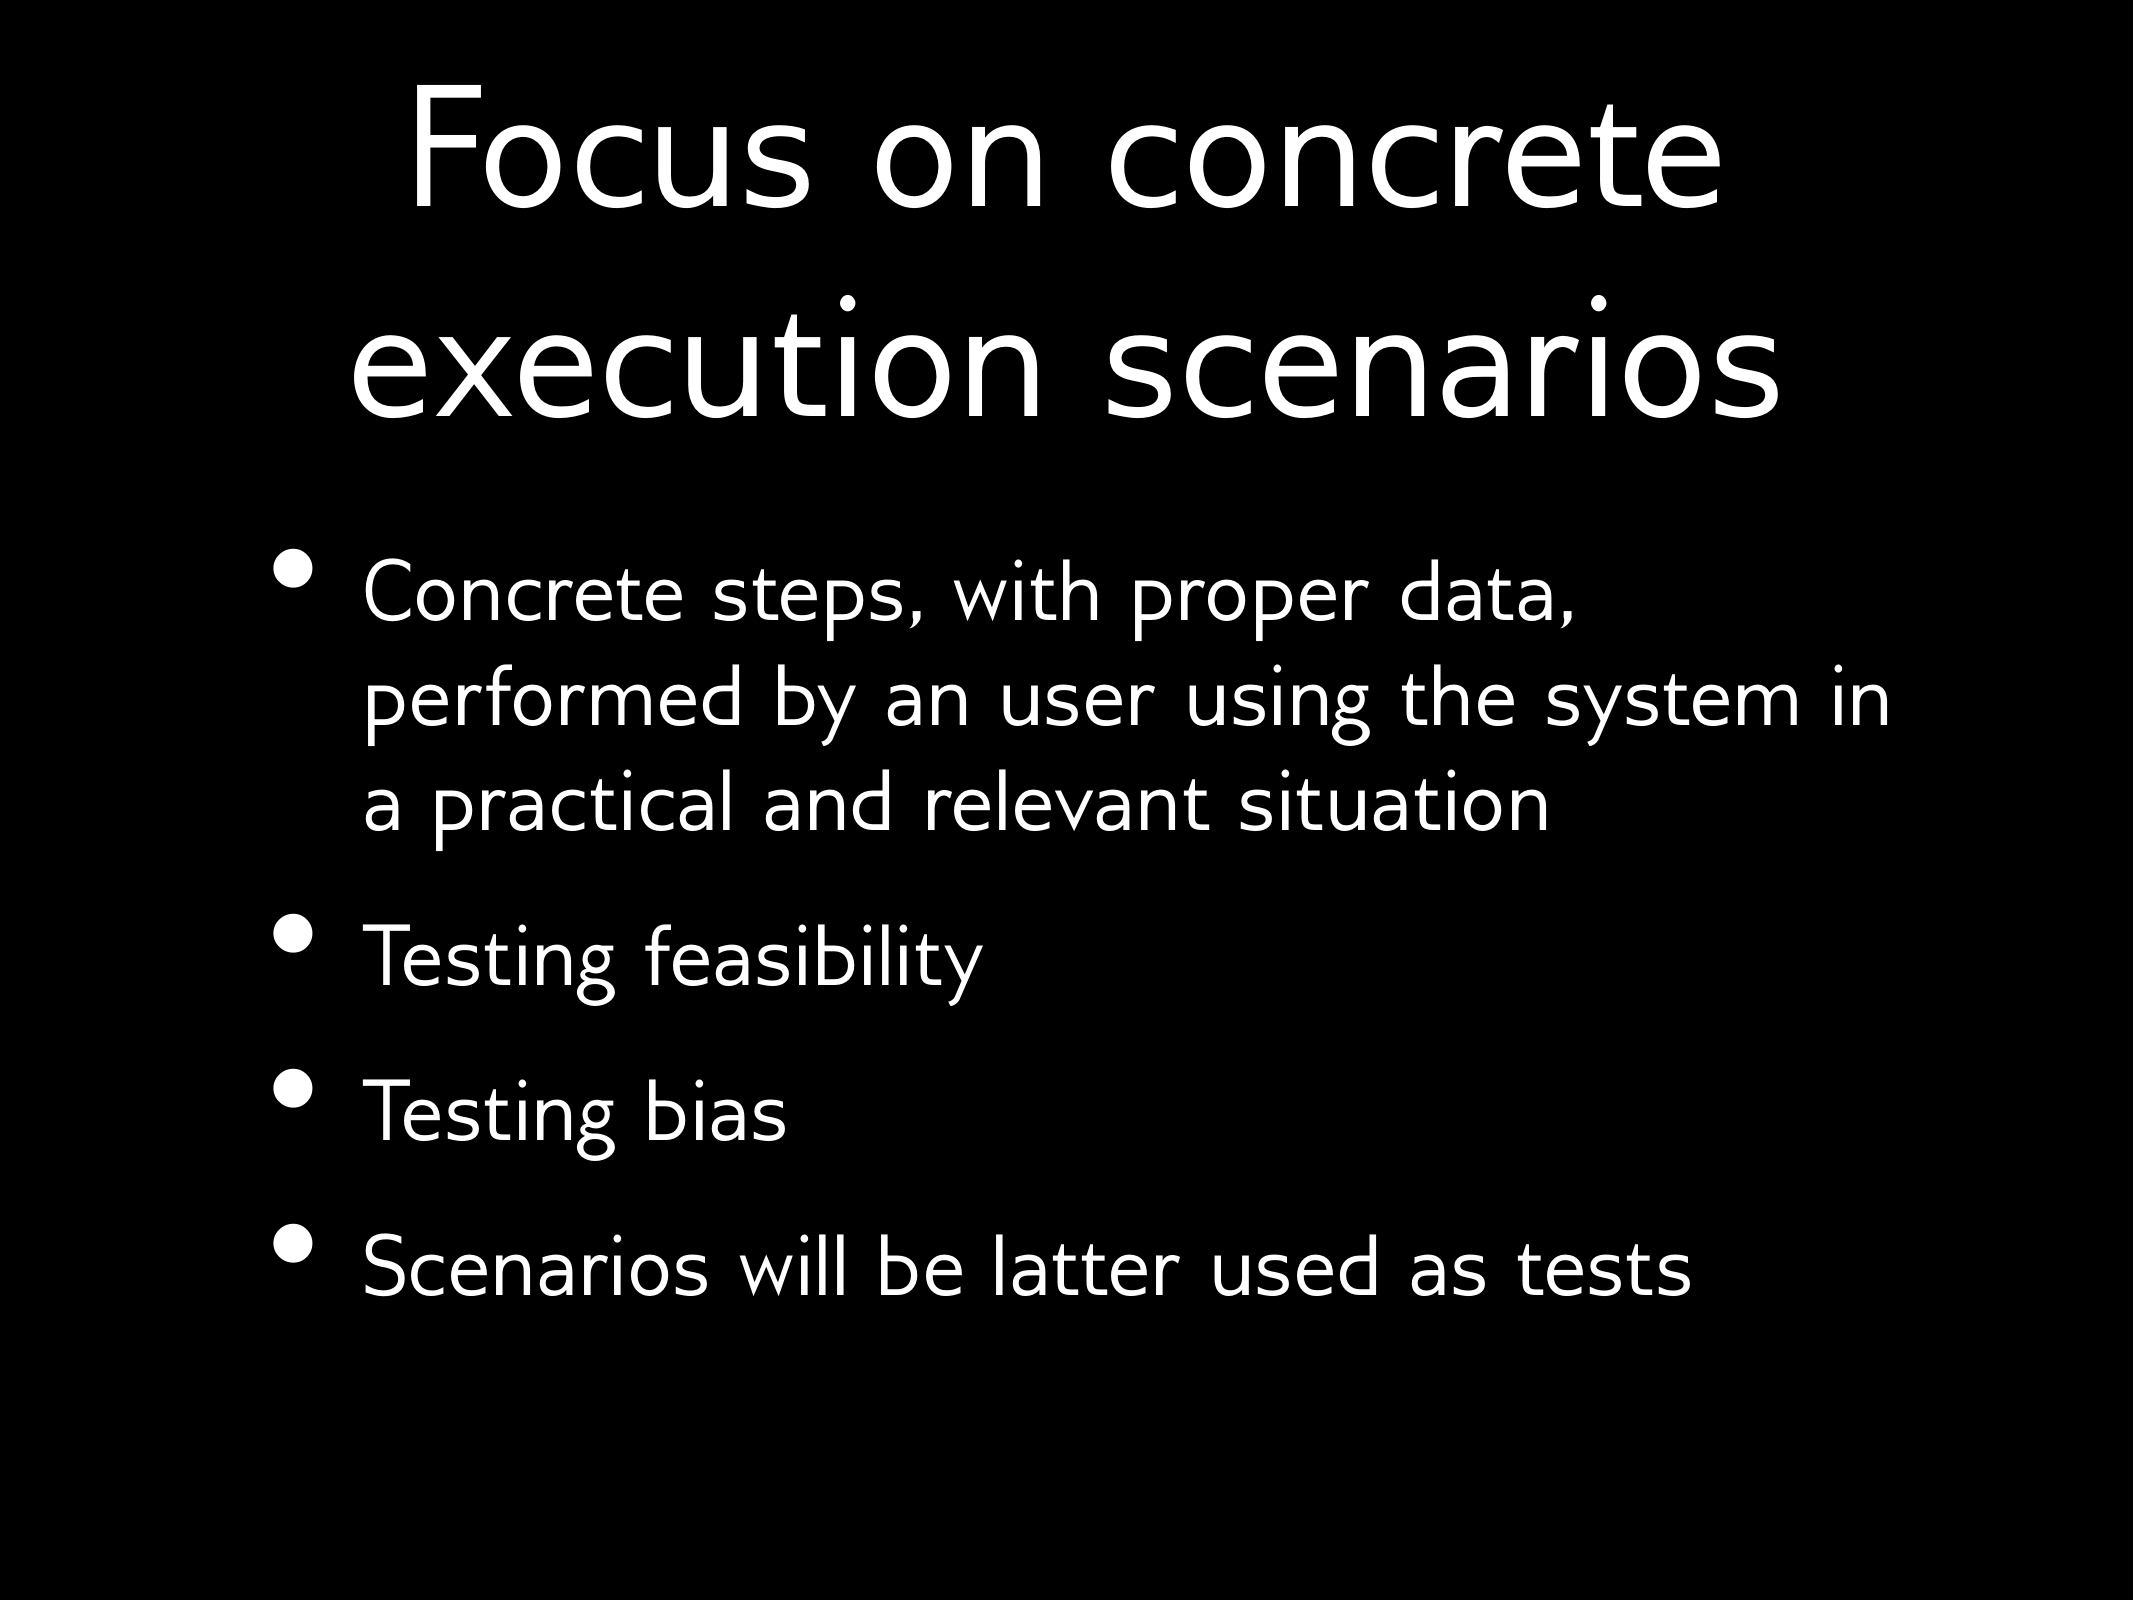

# Focus on concrete execution scenarios
Concrete steps, with proper data, performed by an user using the system in a practical and relevant situation
Testing feasibility
Testing bias
Scenarios will be latter used as tests